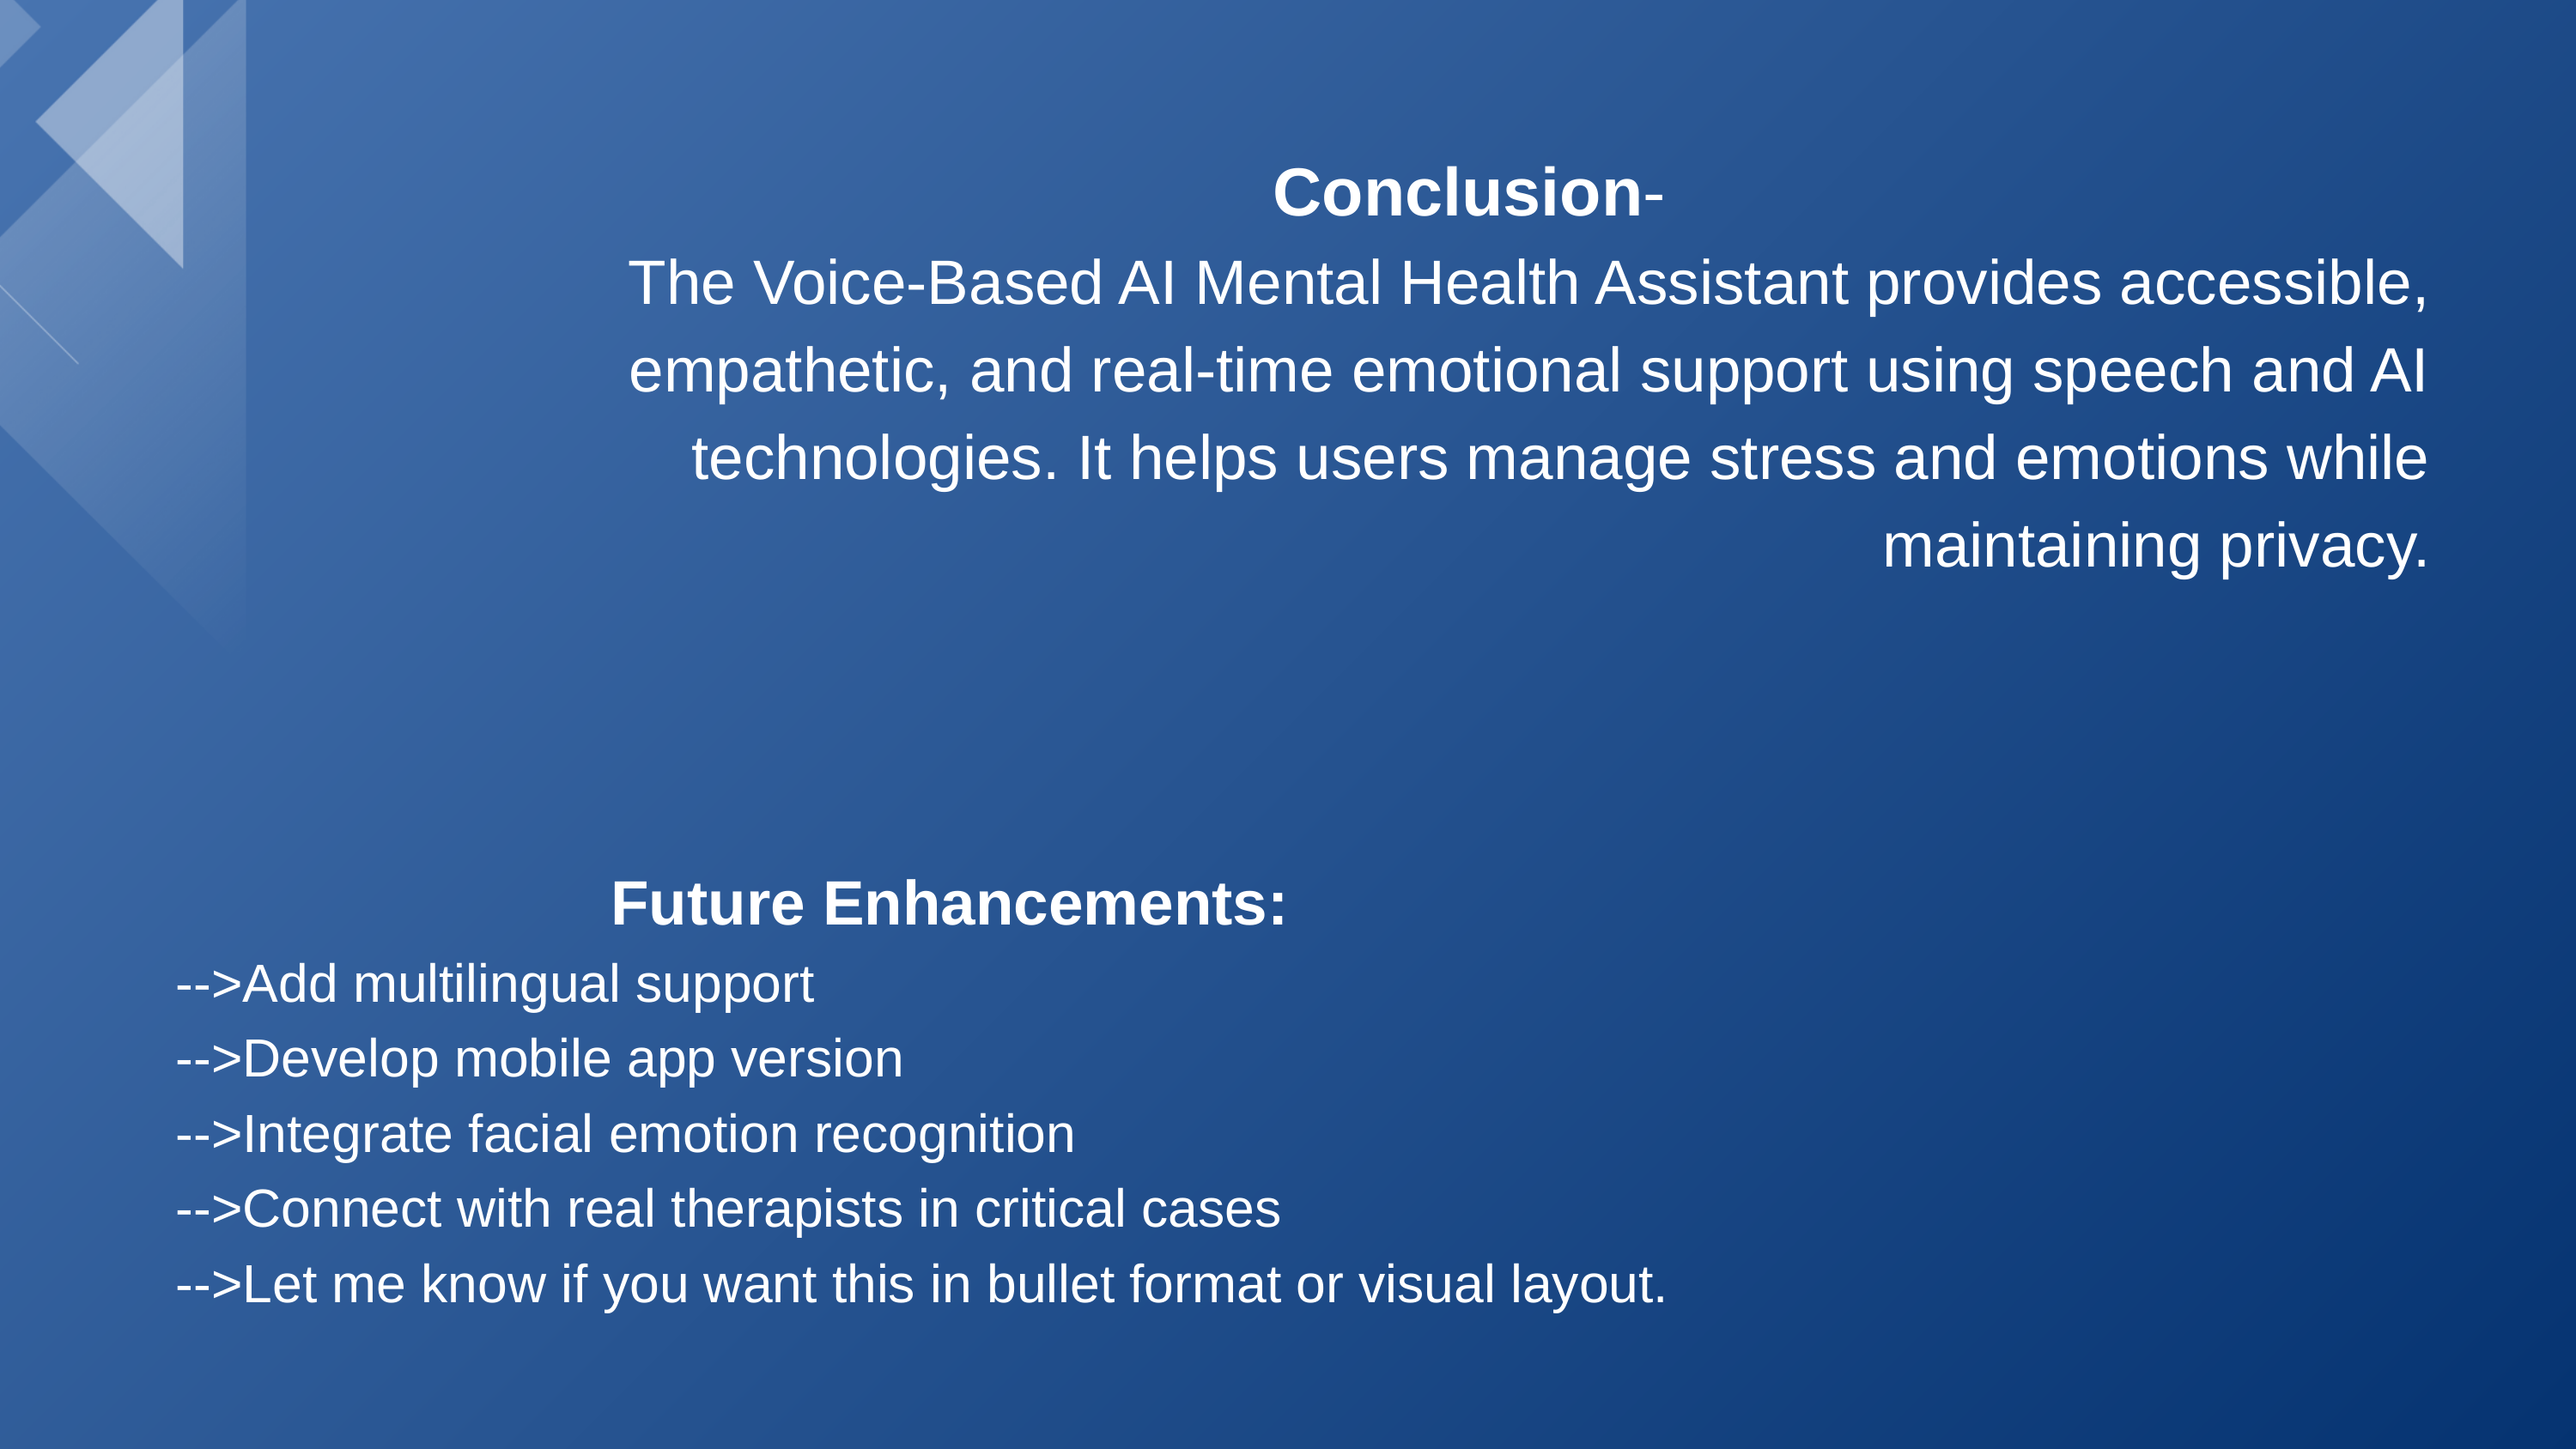

Conclusion-
The Voice-Based AI Mental Health Assistant provides accessible, empathetic, and real-time emotional support using speech and AI technologies. It helps users manage stress and emotions while maintaining privacy.
Future Enhancements:
-->Add multilingual support
-->Develop mobile app version
-->Integrate facial emotion recognition
-->Connect with real therapists in critical cases
-->Let me know if you want this in bullet format or visual layout.